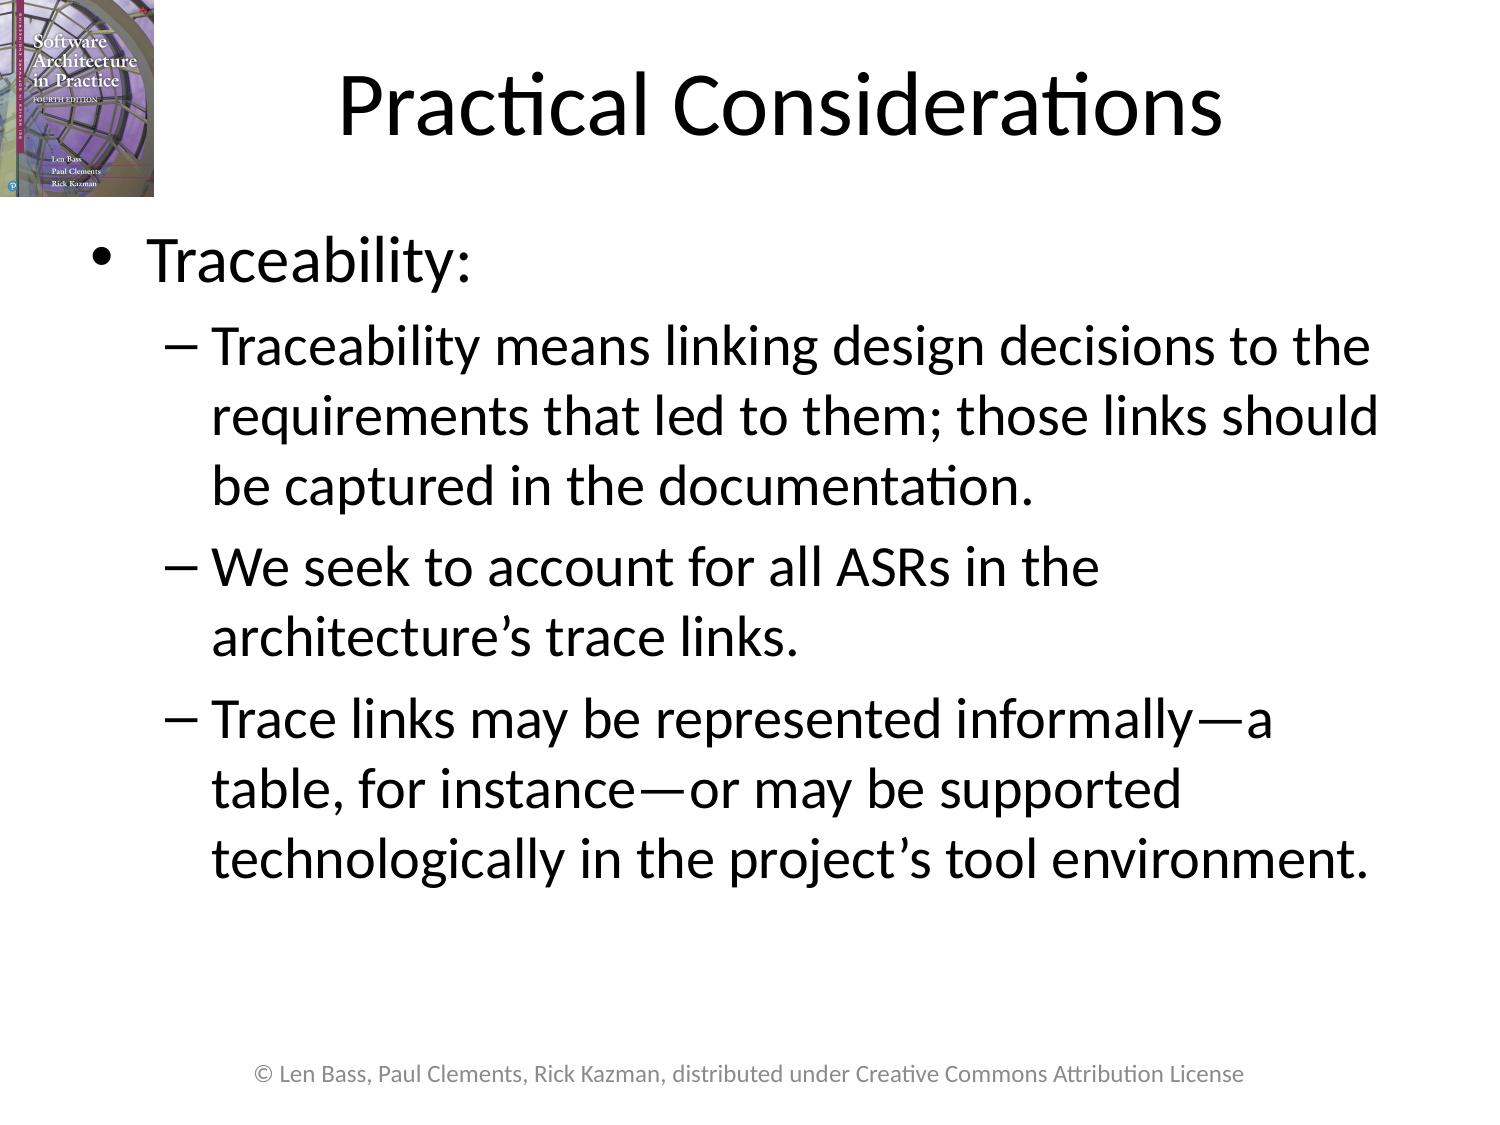

# Practical Considerations
Traceability:
Traceability means linking design decisions to the requirements that led to them; those links should be captured in the documentation.
We seek to account for all ASRs in the architecture’s trace links.
Trace links may be represented informally—a table, for instance—or may be supported technologically in the project’s tool environment.
© Len Bass, Paul Clements, Rick Kazman, distributed under Creative Commons Attribution License